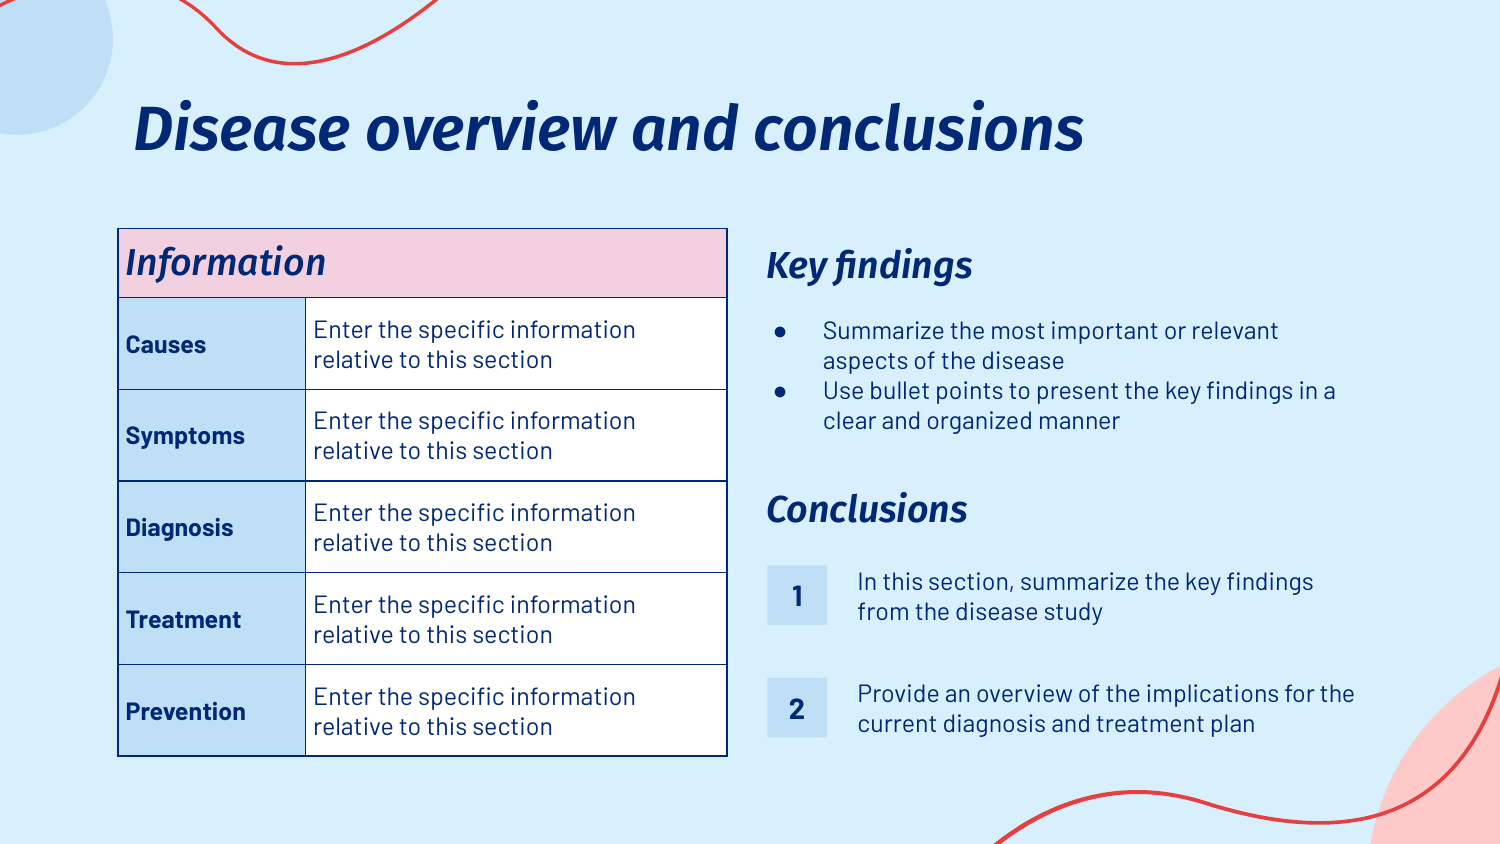

# Disease overview and conclusions
Key findings
| Information |  |
| --- | --- |
| Causes | Enter the specific information relative to this section |
| Symptoms | Enter the specific information relative to this section |
| Diagnosis | Enter the specific information relative to this section |
| Treatment | Enter the specific information relative to this section |
| Prevention | Enter the specific information relative to this section |
Summarize the most important or relevant aspects of the disease
Use bullet points to present the key findings in a clear and organized manner
Conclusions
In this section, summarize the key findings from the disease study
1
Provide an overview of the implications for the current diagnosis and treatment plan
2